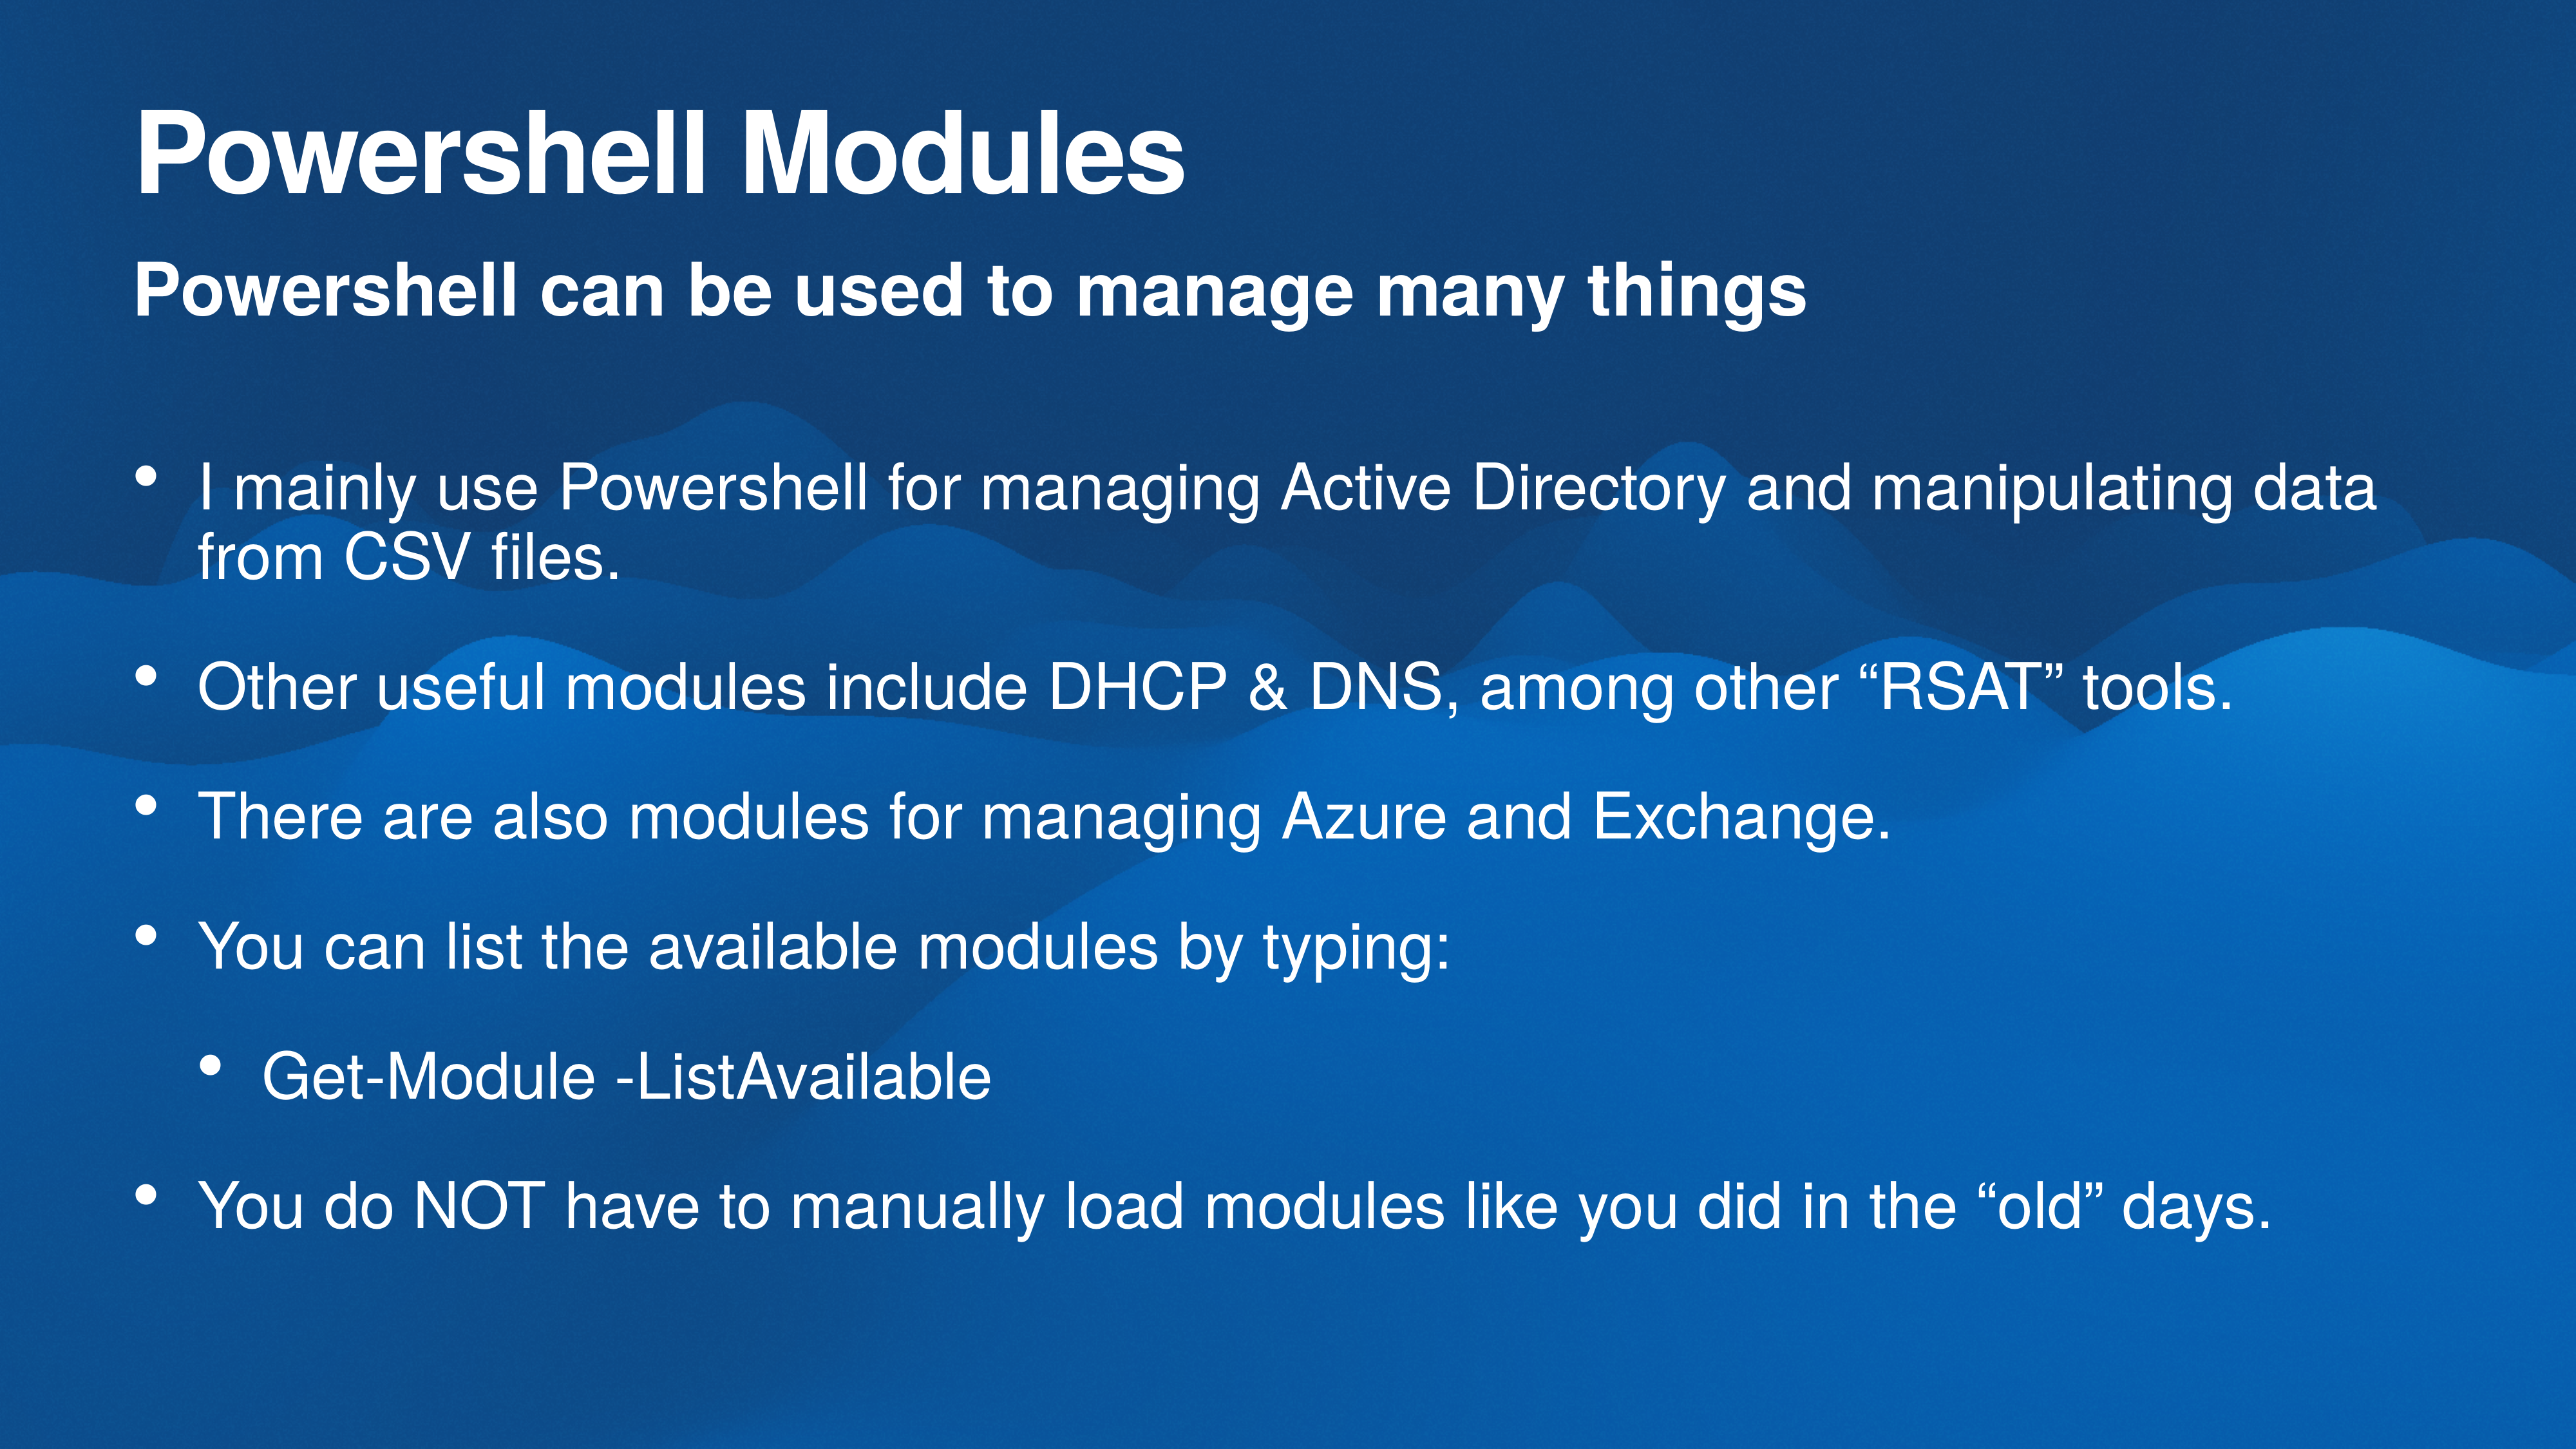

# Powershell Modules
Powershell can be used to manage many things
I mainly use Powershell for managing Active Directory and manipulating data from CSV files.
Other useful modules include DHCP & DNS, among other “RSAT” tools.
There are also modules for managing Azure and Exchange.
You can list the available modules by typing:
Get-Module -ListAvailable
You do NOT have to manually load modules like you did in the “old” days.